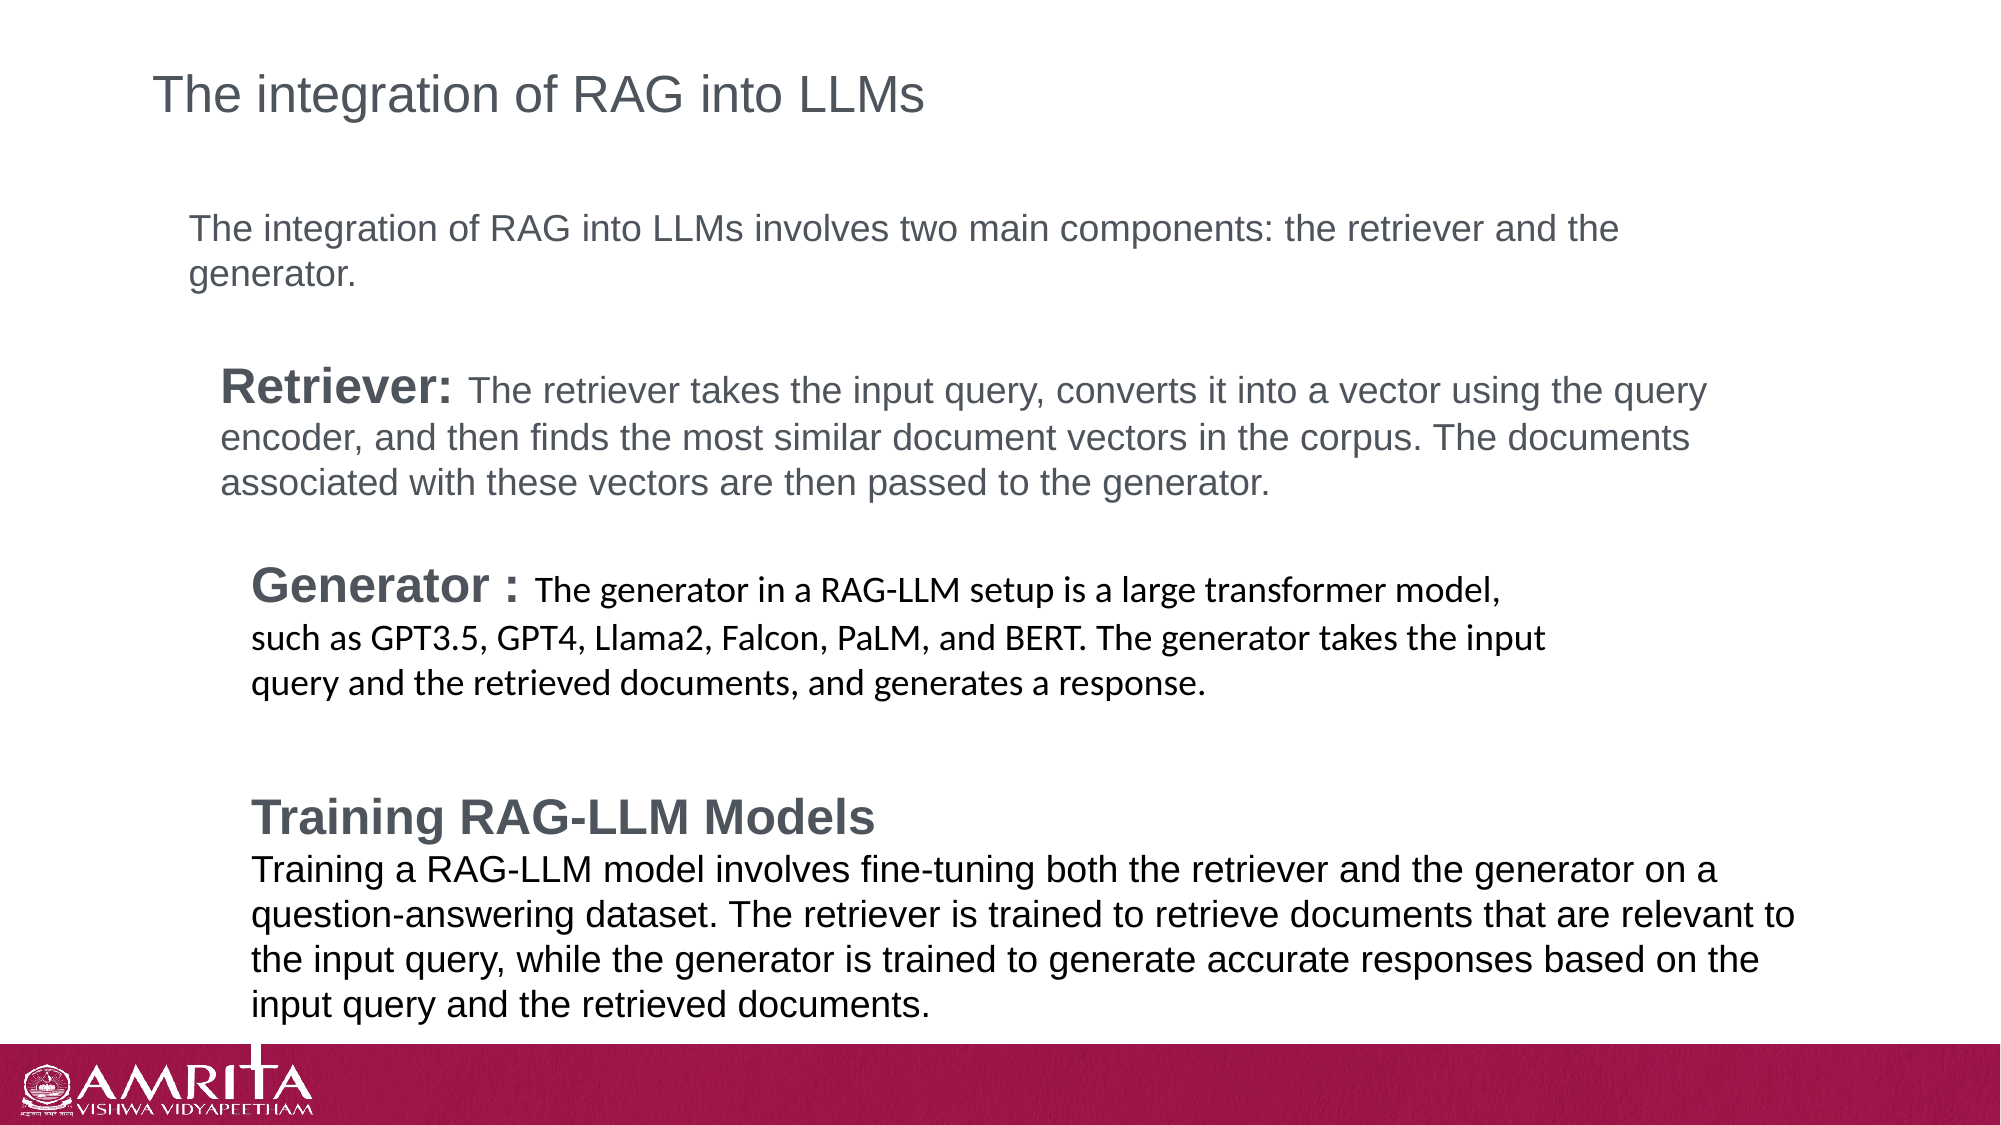

# The integration of RAG into LLMs

The integration of RAG into LLMs involves two main components: the retriever and the generator.
Retriever: The retriever takes the input query, converts it into a vector using the query encoder, and then finds the most similar document vectors in the corpus. The documents associated with these vectors are then passed to the generator.
Generator : The generator in a RAG-LLM setup is a large transformer model, such as GPT3.5, GPT4, Llama2, Falcon, PaLM, and BERT. The generator takes the input query and the retrieved documents, and generates a response.
Training RAG-LLM Models
Training a RAG-LLM model involves fine-tuning both the retriever and the generator on a question-answering dataset. The retriever is trained to retrieve documents that are relevant to the input query, while the generator is trained to generate accurate responses based on the input query and the retrieved documents.